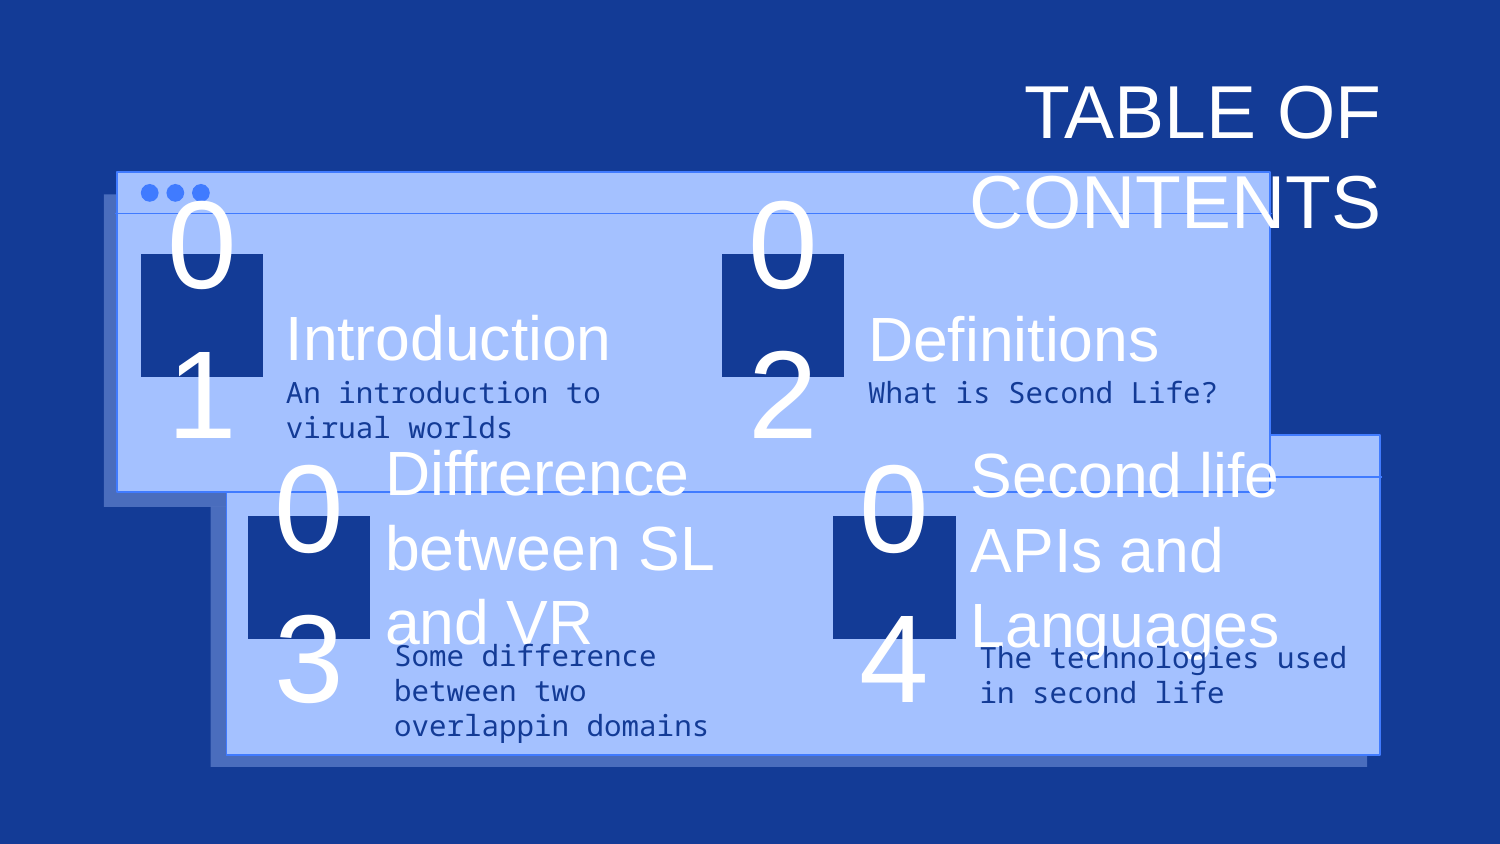

TABLE OF CONTENTS

02
01
# Introduction
Definitions
An introduction to virual worlds
What is Second Life?

03
04
Some difference between two overlappin domains

The technologies used in second life

Diffrerence between SL and VR
Second life APIs and Languages